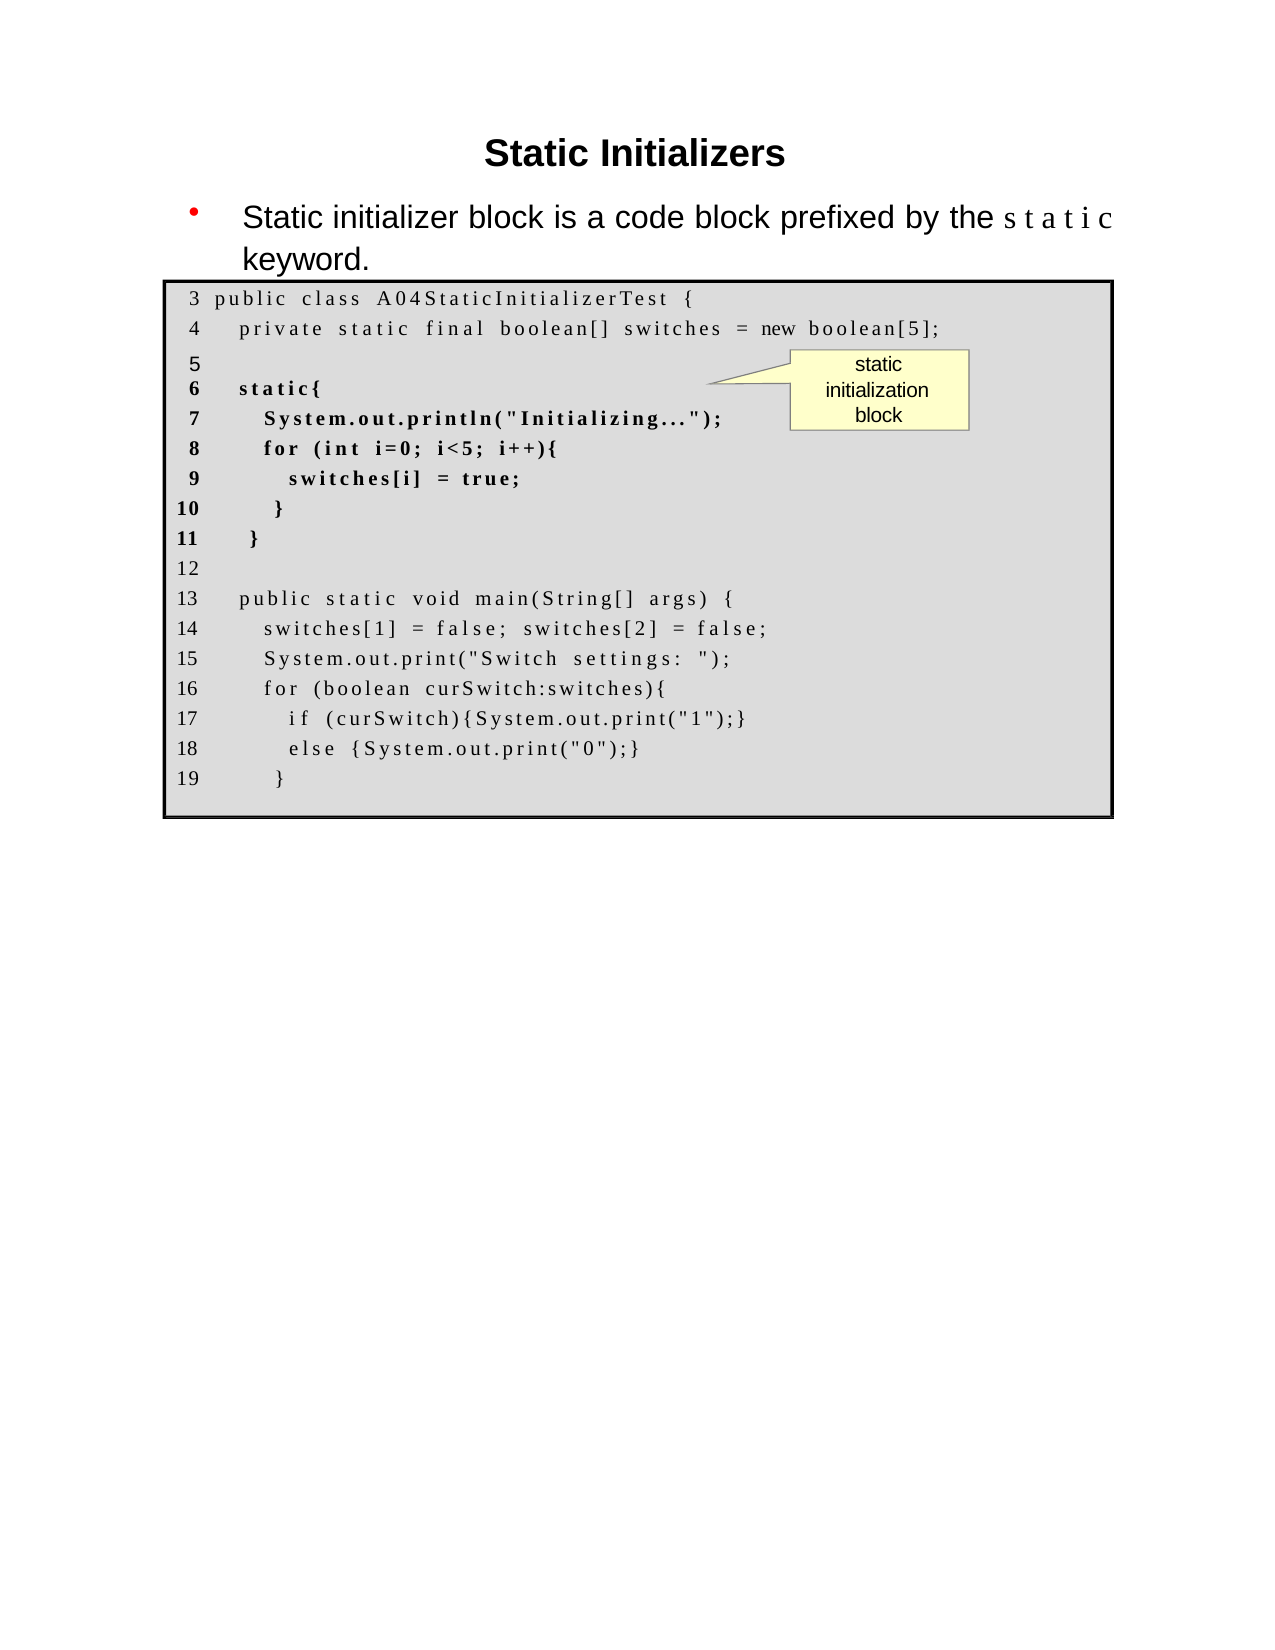

Static Initializers
Static initializer block is a code block prefixed by the static
keyword.

3 public class A04StaticInitializerTest {
private static final boolean[] switches = new boolean[5];
static
static{
System.out.println("Initializing...");
for (int i=0; i<5; i++){
switches[i] = true;
10	}
11	}
12
public static void main(String[] args) {
switches[1] = false; switches[2] = false;
System.out.print("Switch settings: ");
for (boolean curSwitch:switches){
if (curSwitch){System.out.print("1");}
else {System.out.print("0");}
19	}

initialization block